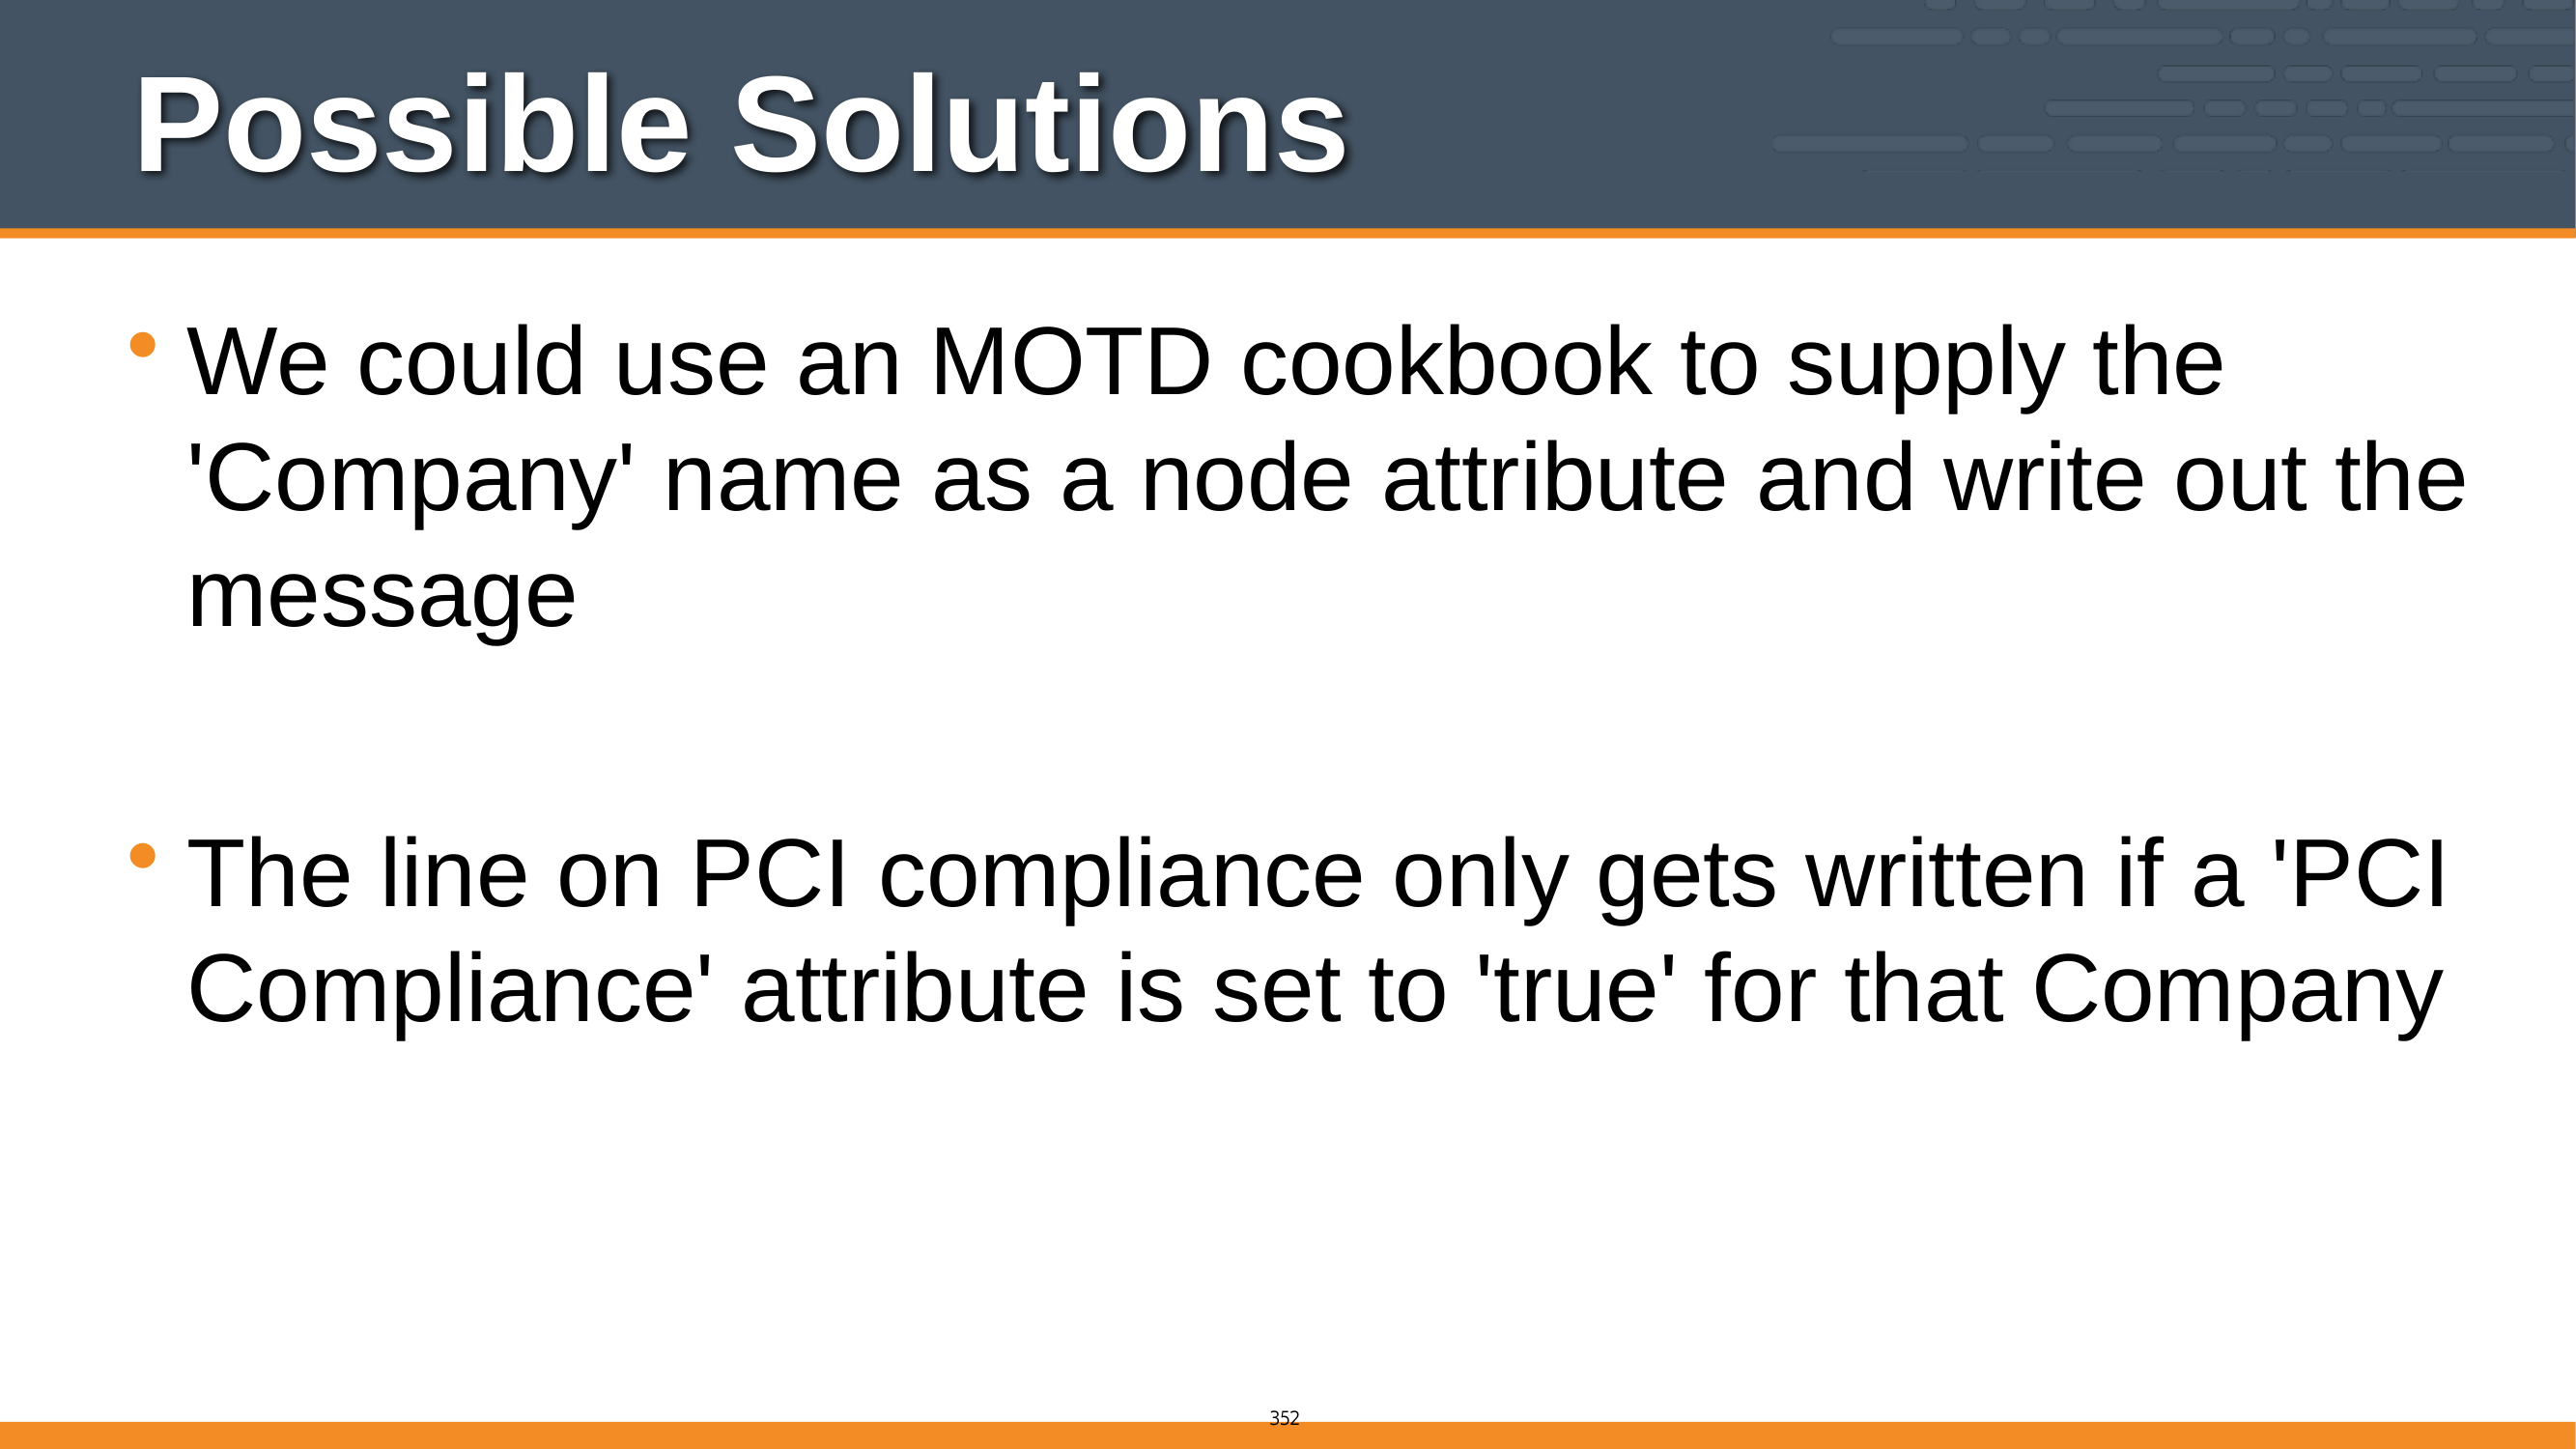

# Possible Solutions
We could use an MOTD cookbook to supply the 'Company' name as a node attribute and write out the message

The line on PCI compliance only gets written if a 'PCI Compliance' attribute is set to 'true' for that Company
352